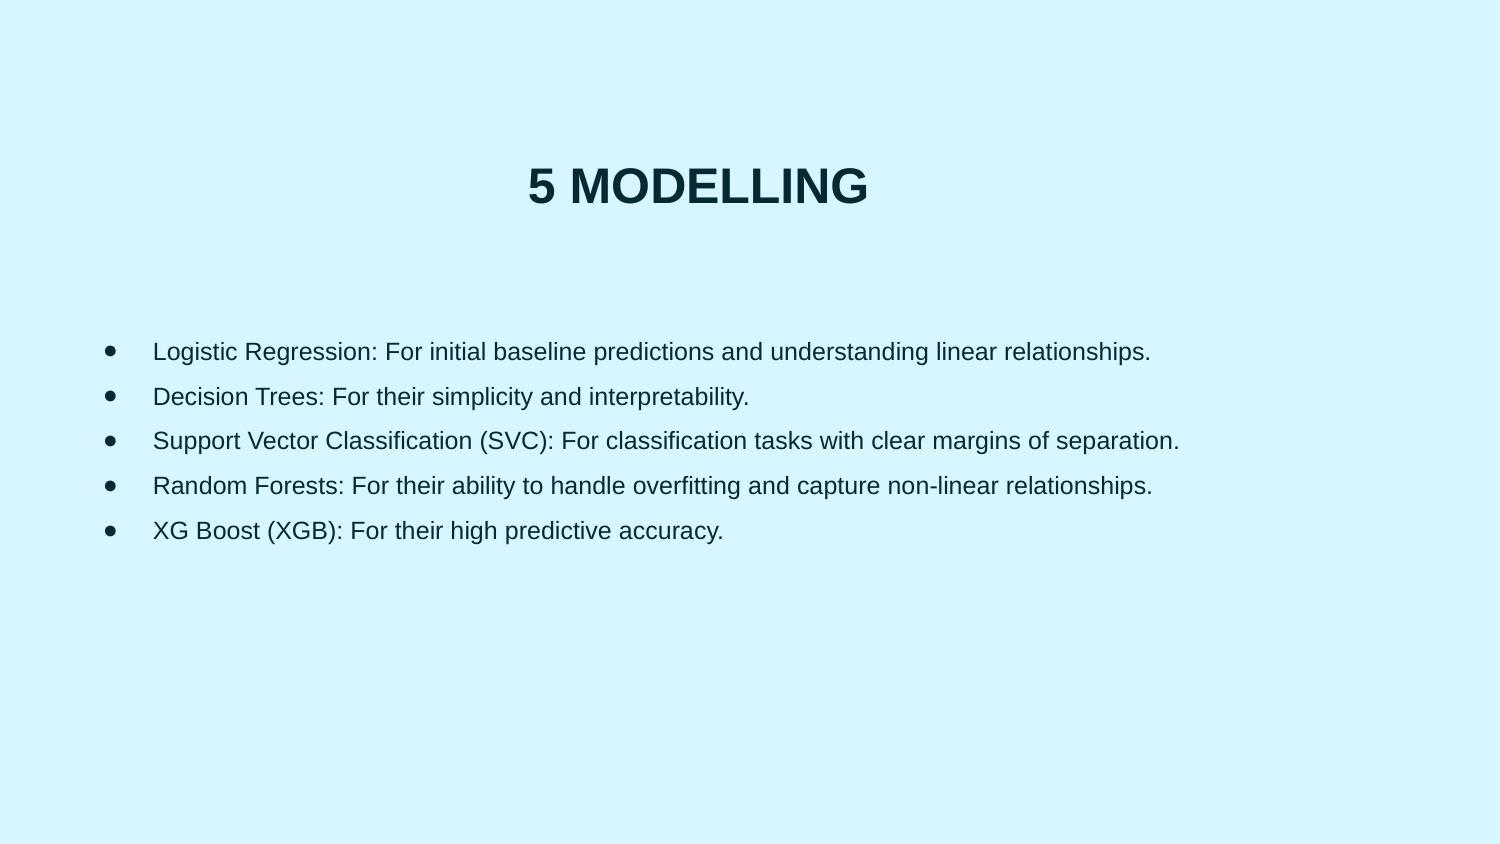

# 5 MODELLING
Logistic Regression: For initial baseline predictions and understanding linear relationships.
Decision Trees: For their simplicity and interpretability.
Support Vector Classification (SVC): For classification tasks with clear margins of separation.
Random Forests: For their ability to handle overfitting and capture non-linear relationships.
XG Boost (XGB): For their high predictive accuracy.